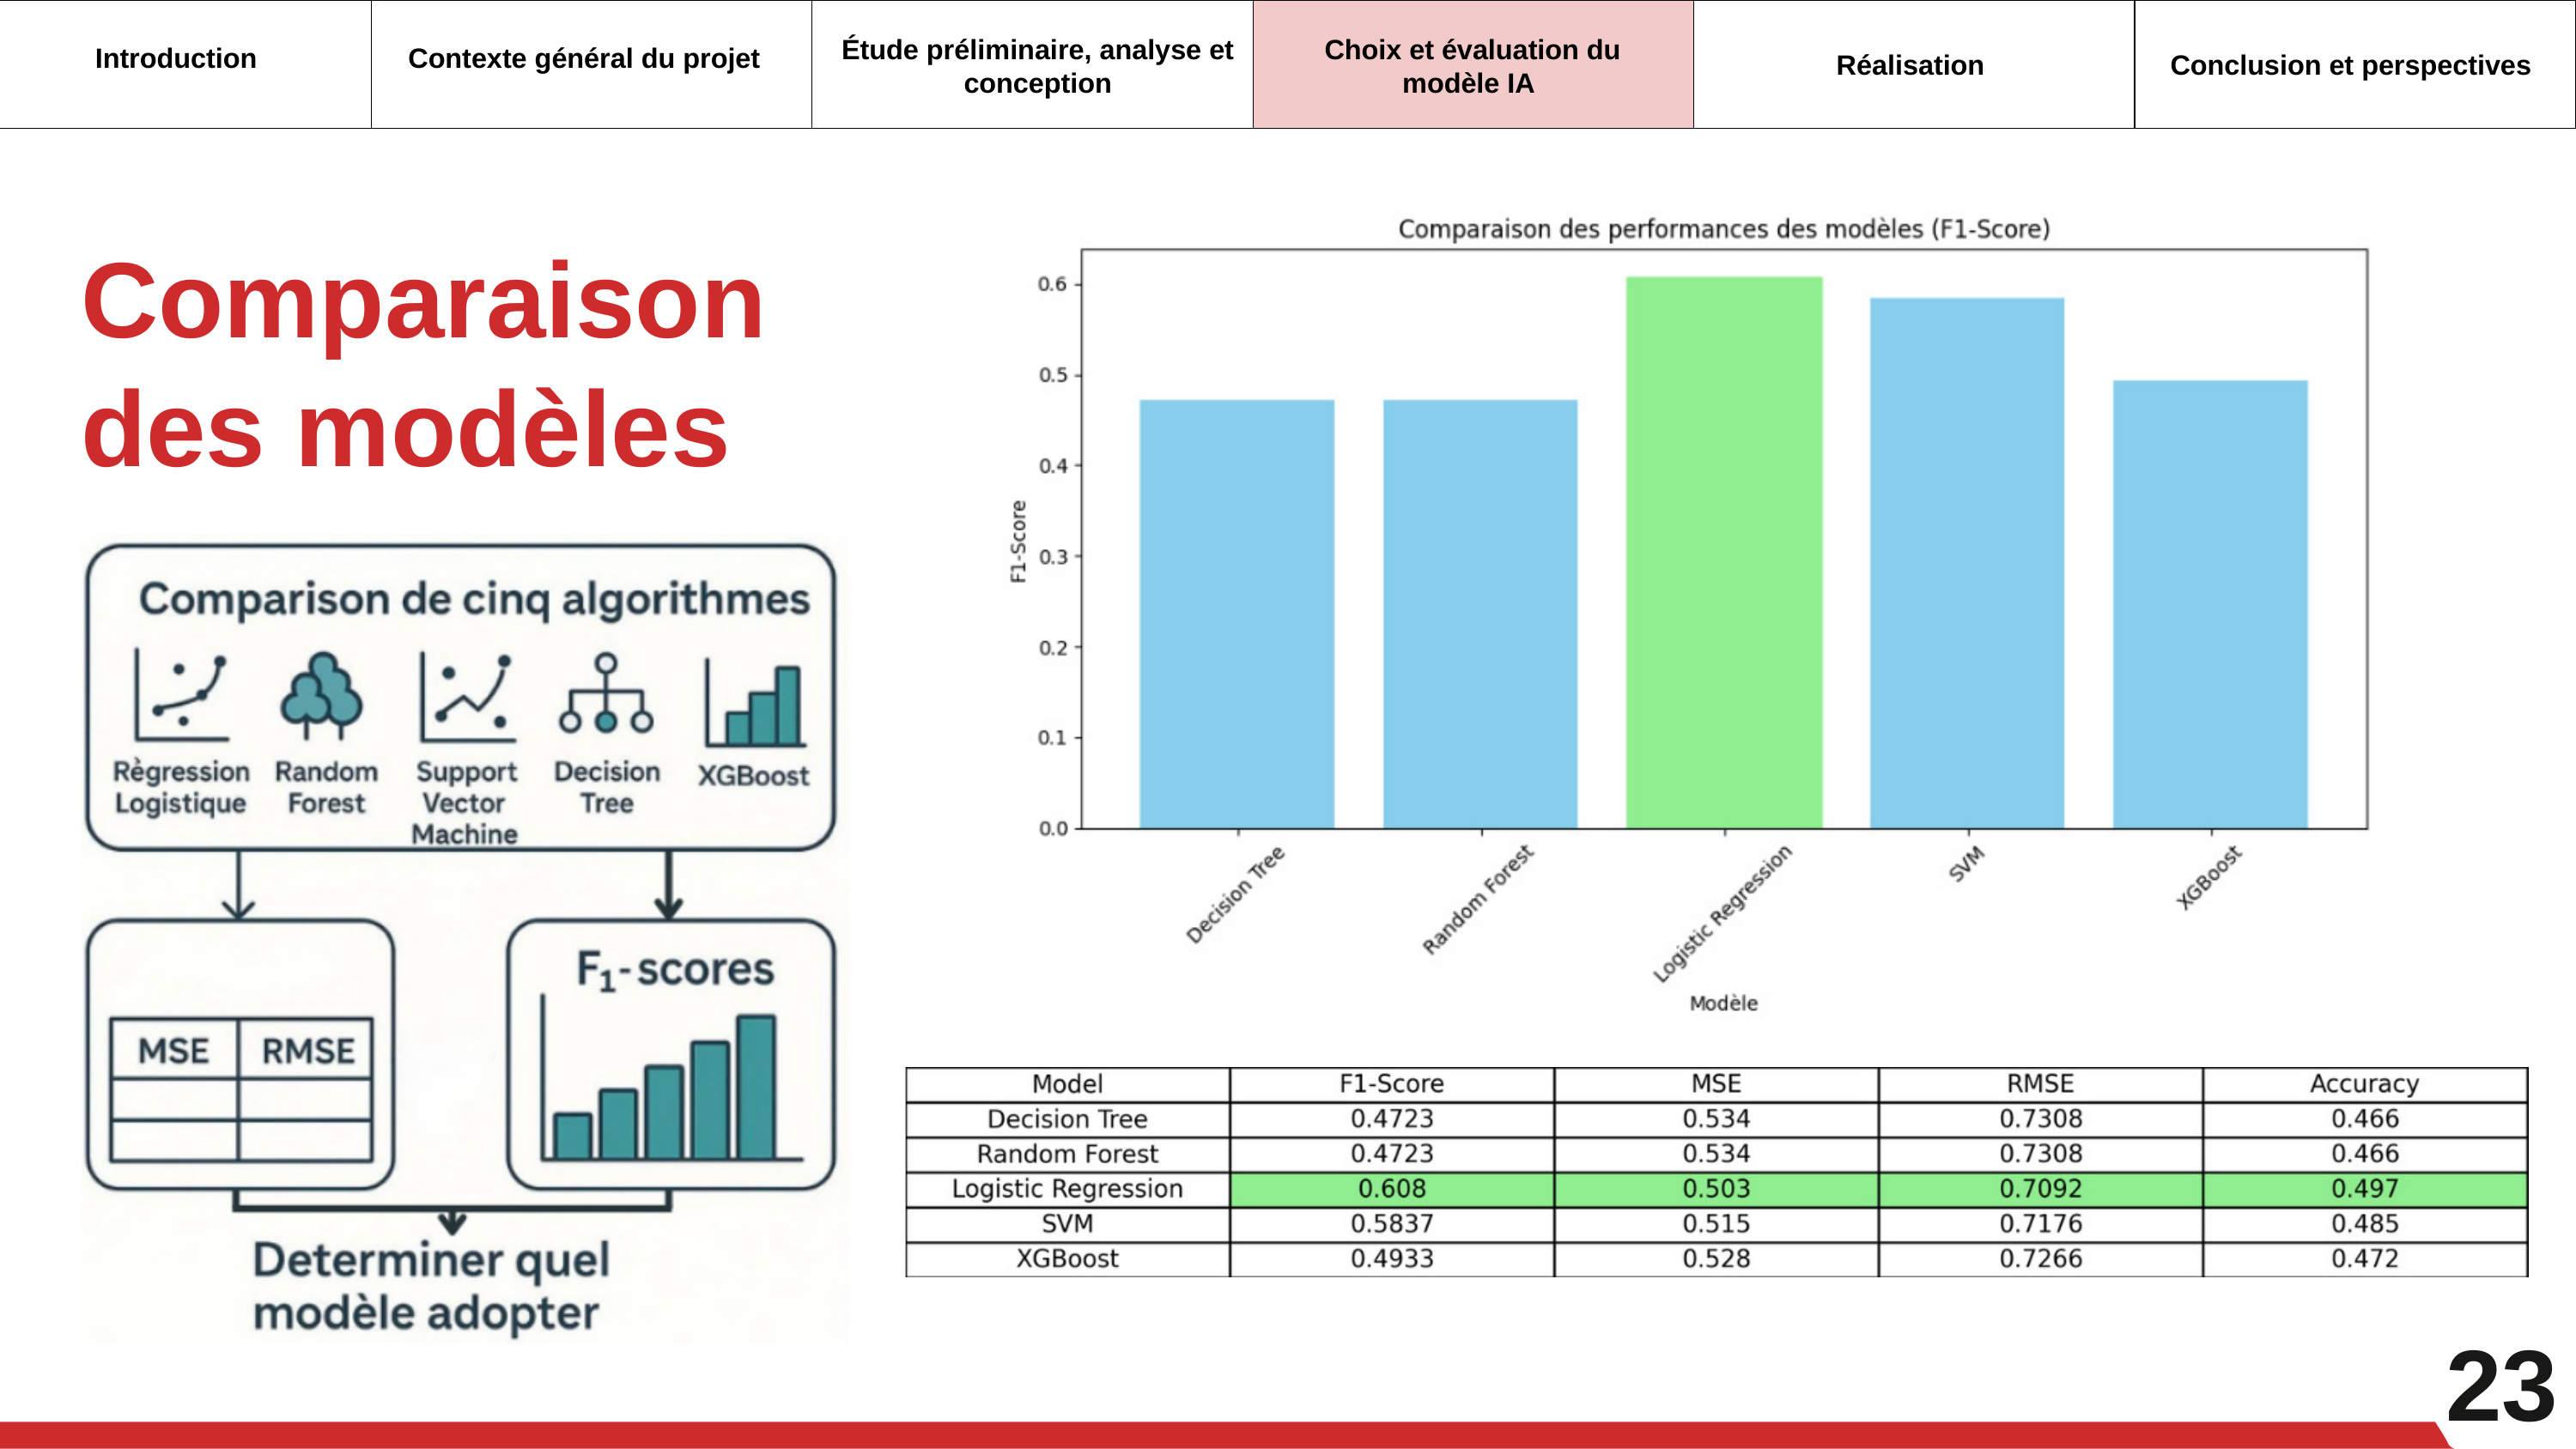

Étude préliminaire, analyse et conception
 Choix et évaluation du modèle IA
Introduction
Contexte général du projet
Réalisation
Conclusion et perspectives

Comparaison des modèles

23